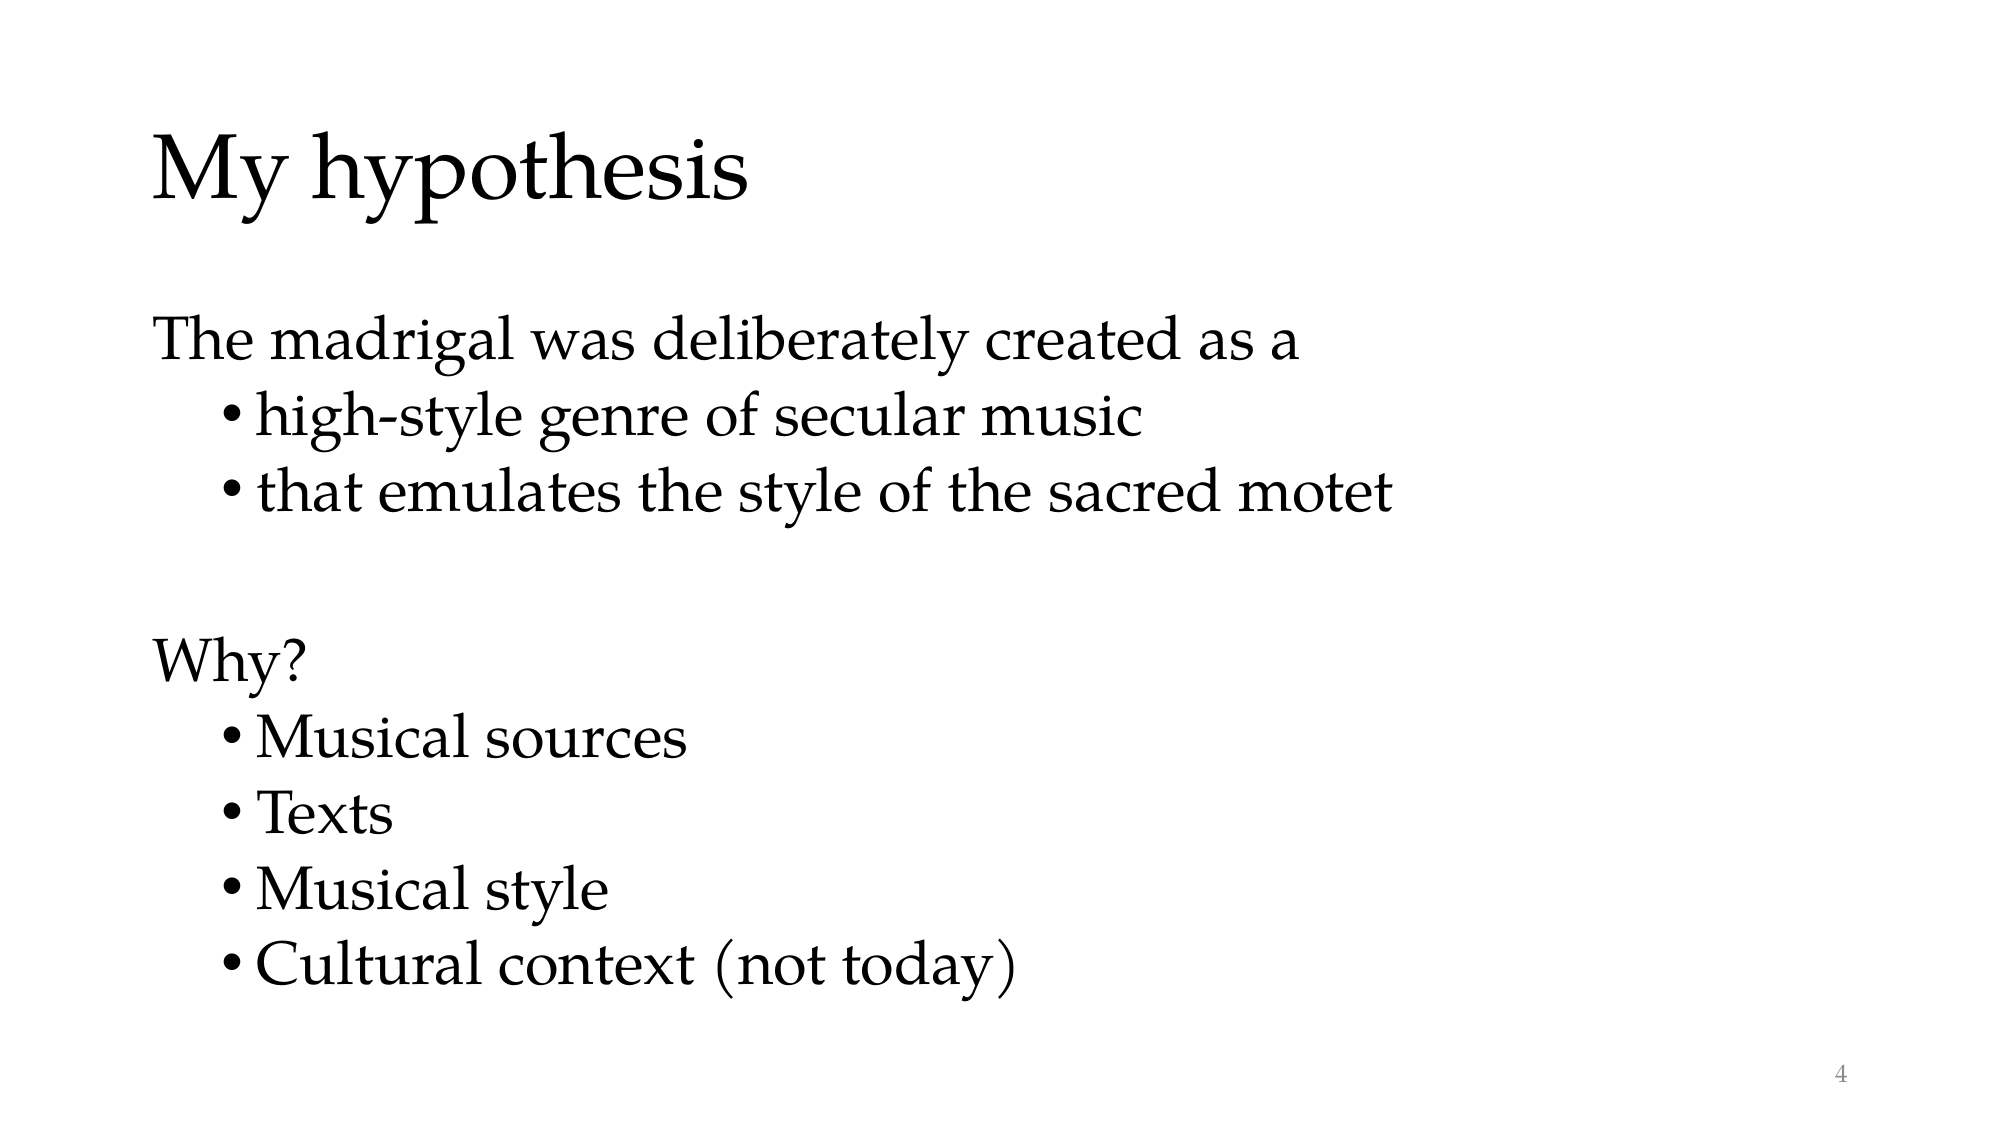

# My hypothesis
The madrigal was deliberately created as a
high-style genre of secular music
that emulates the style of the sacred motet

Why?
Musical sources
Texts
Musical style
Cultural context (not today)
4